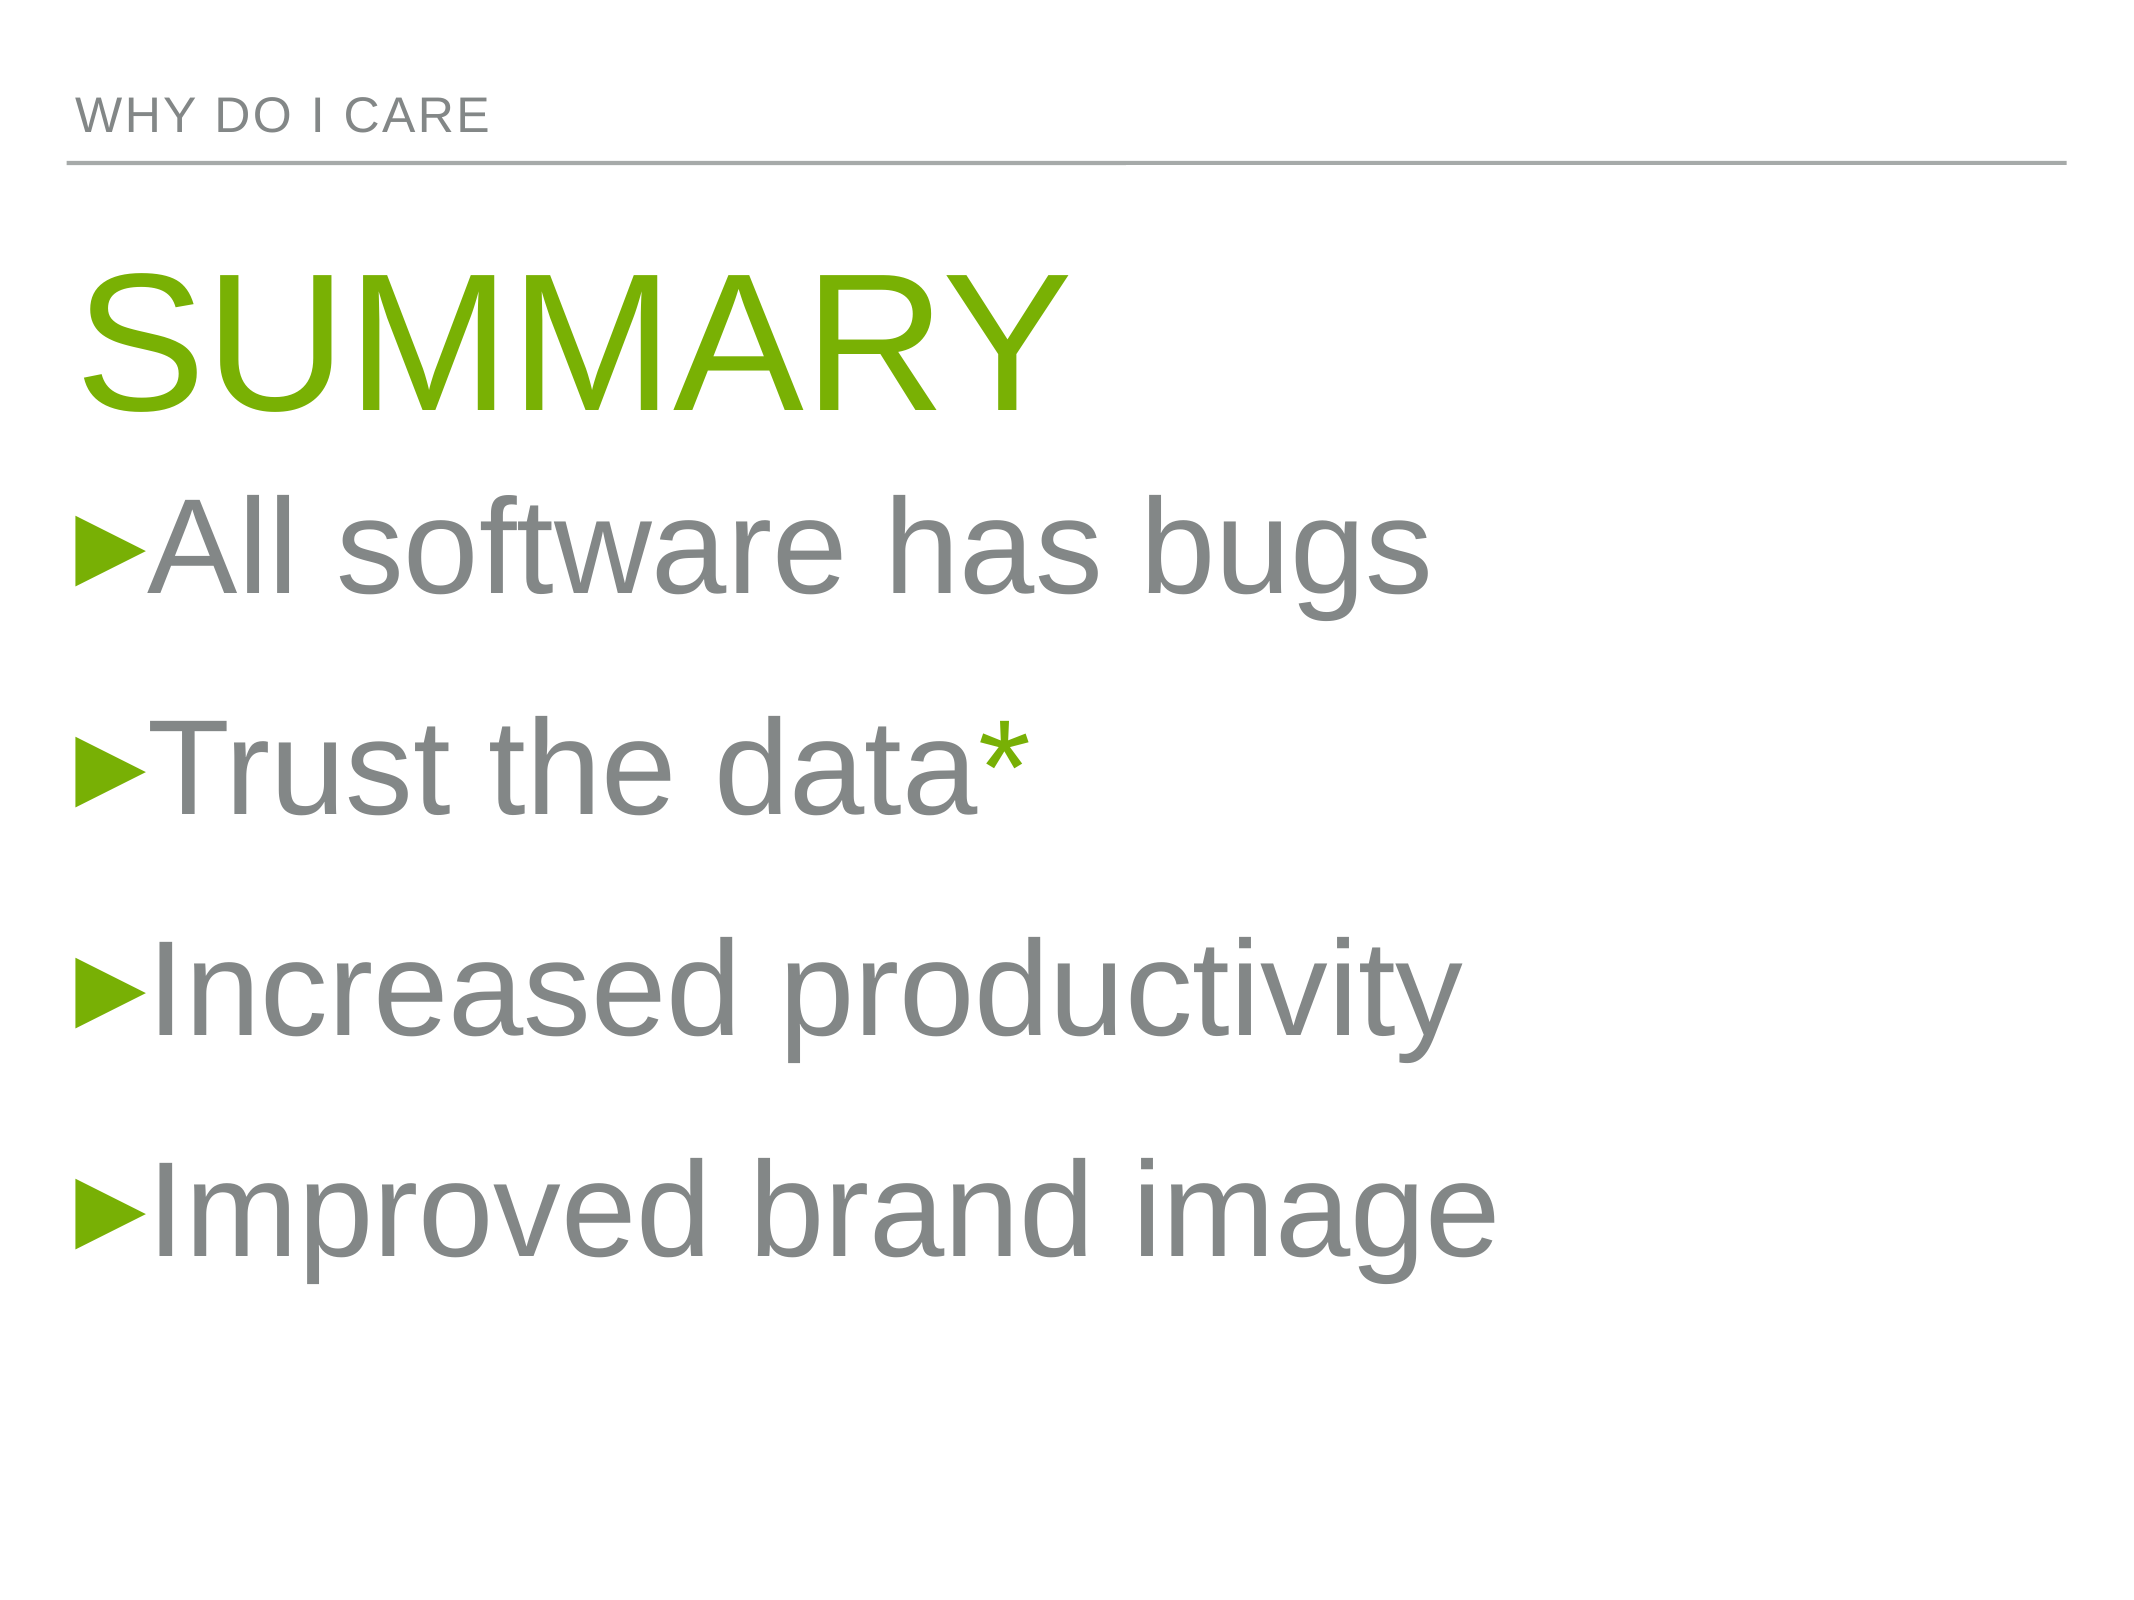

Why Do I care
# Summary
All software has bugs
Trust the data*
Increased productivity
Improved brand image